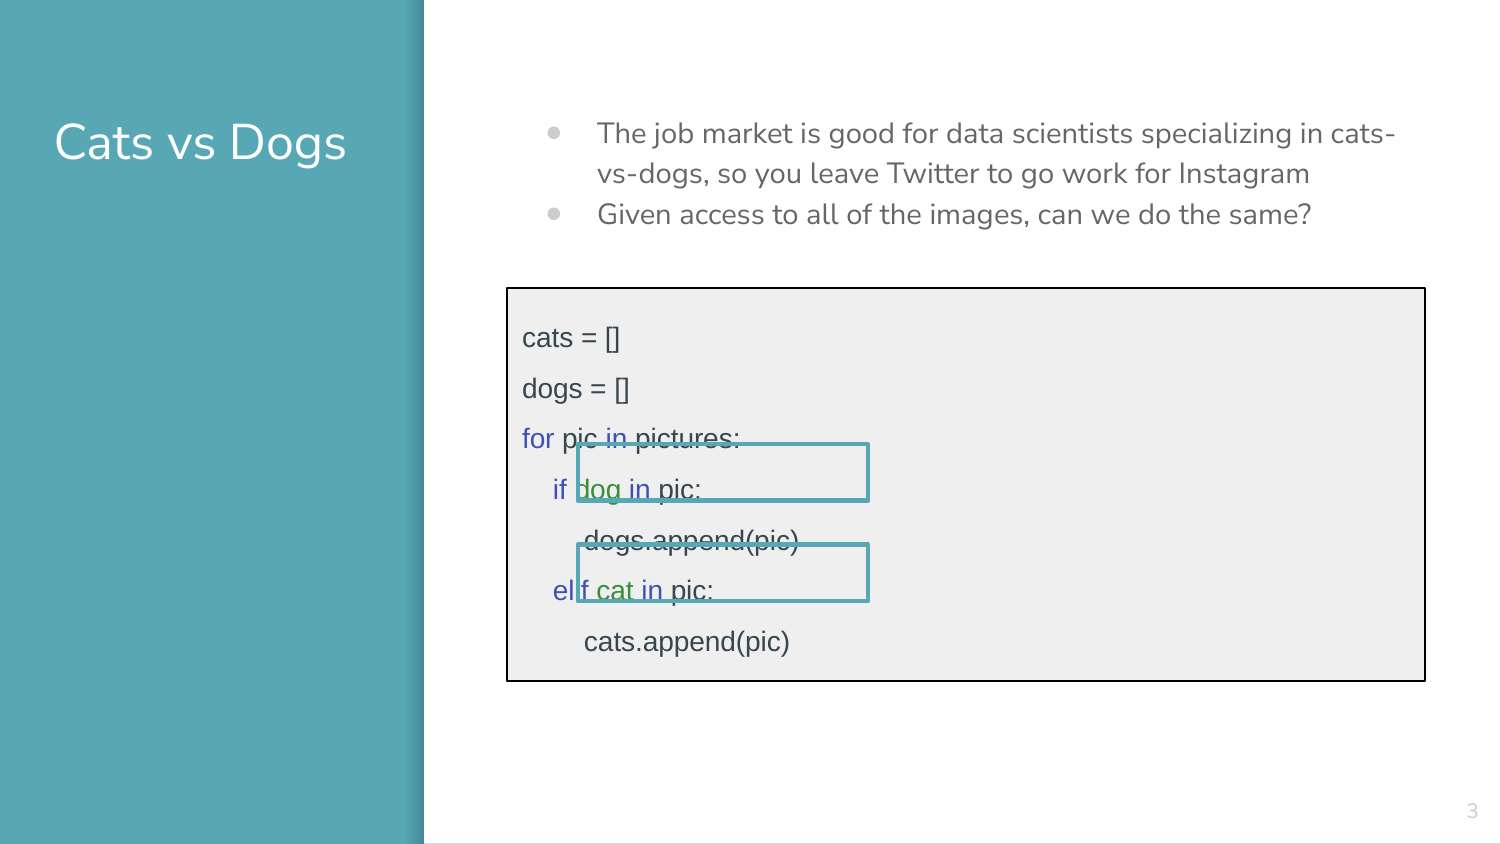

# Cats vs Dogs
The job market is good for data scientists specializing in cats-vs-dogs, so you leave Twitter to go work for Instagram
Given access to all of the images, can we do the same?
cats = []
dogs = []
for pic in pictures:
    if dog in pic:
        dogs.append(pic)
    elif cat in pic:
        cats.append(pic)

3